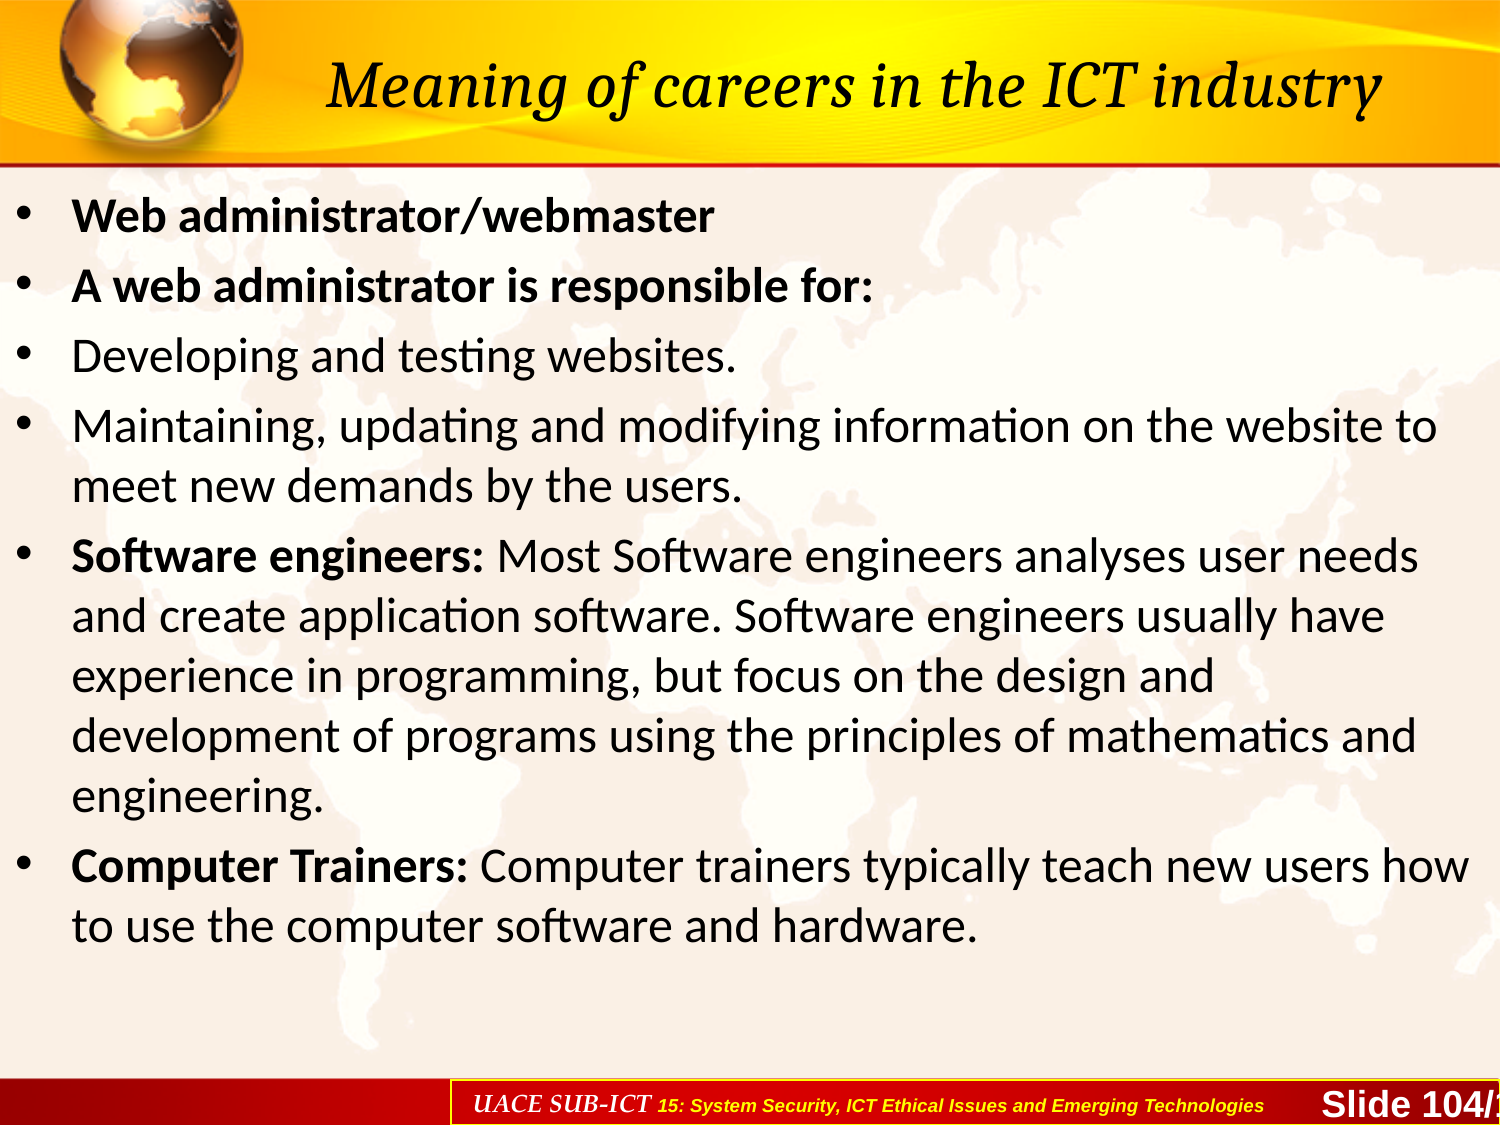

# Meaning of careers in the ICT industry
Web administrator/webmaster
A web administrator is responsible for:
Developing and testing websites.
Maintaining, updating and modifying information on the website to meet new demands by the users.
Software engineers: Most Software engineers analyses user needs and create application software. Software engineers usually have experience in programming, but focus on the design and development of programs using the principles of mathematics and engineering.
Computer Trainers: Computer trainers typically teach new users how to use the computer software and hardware.